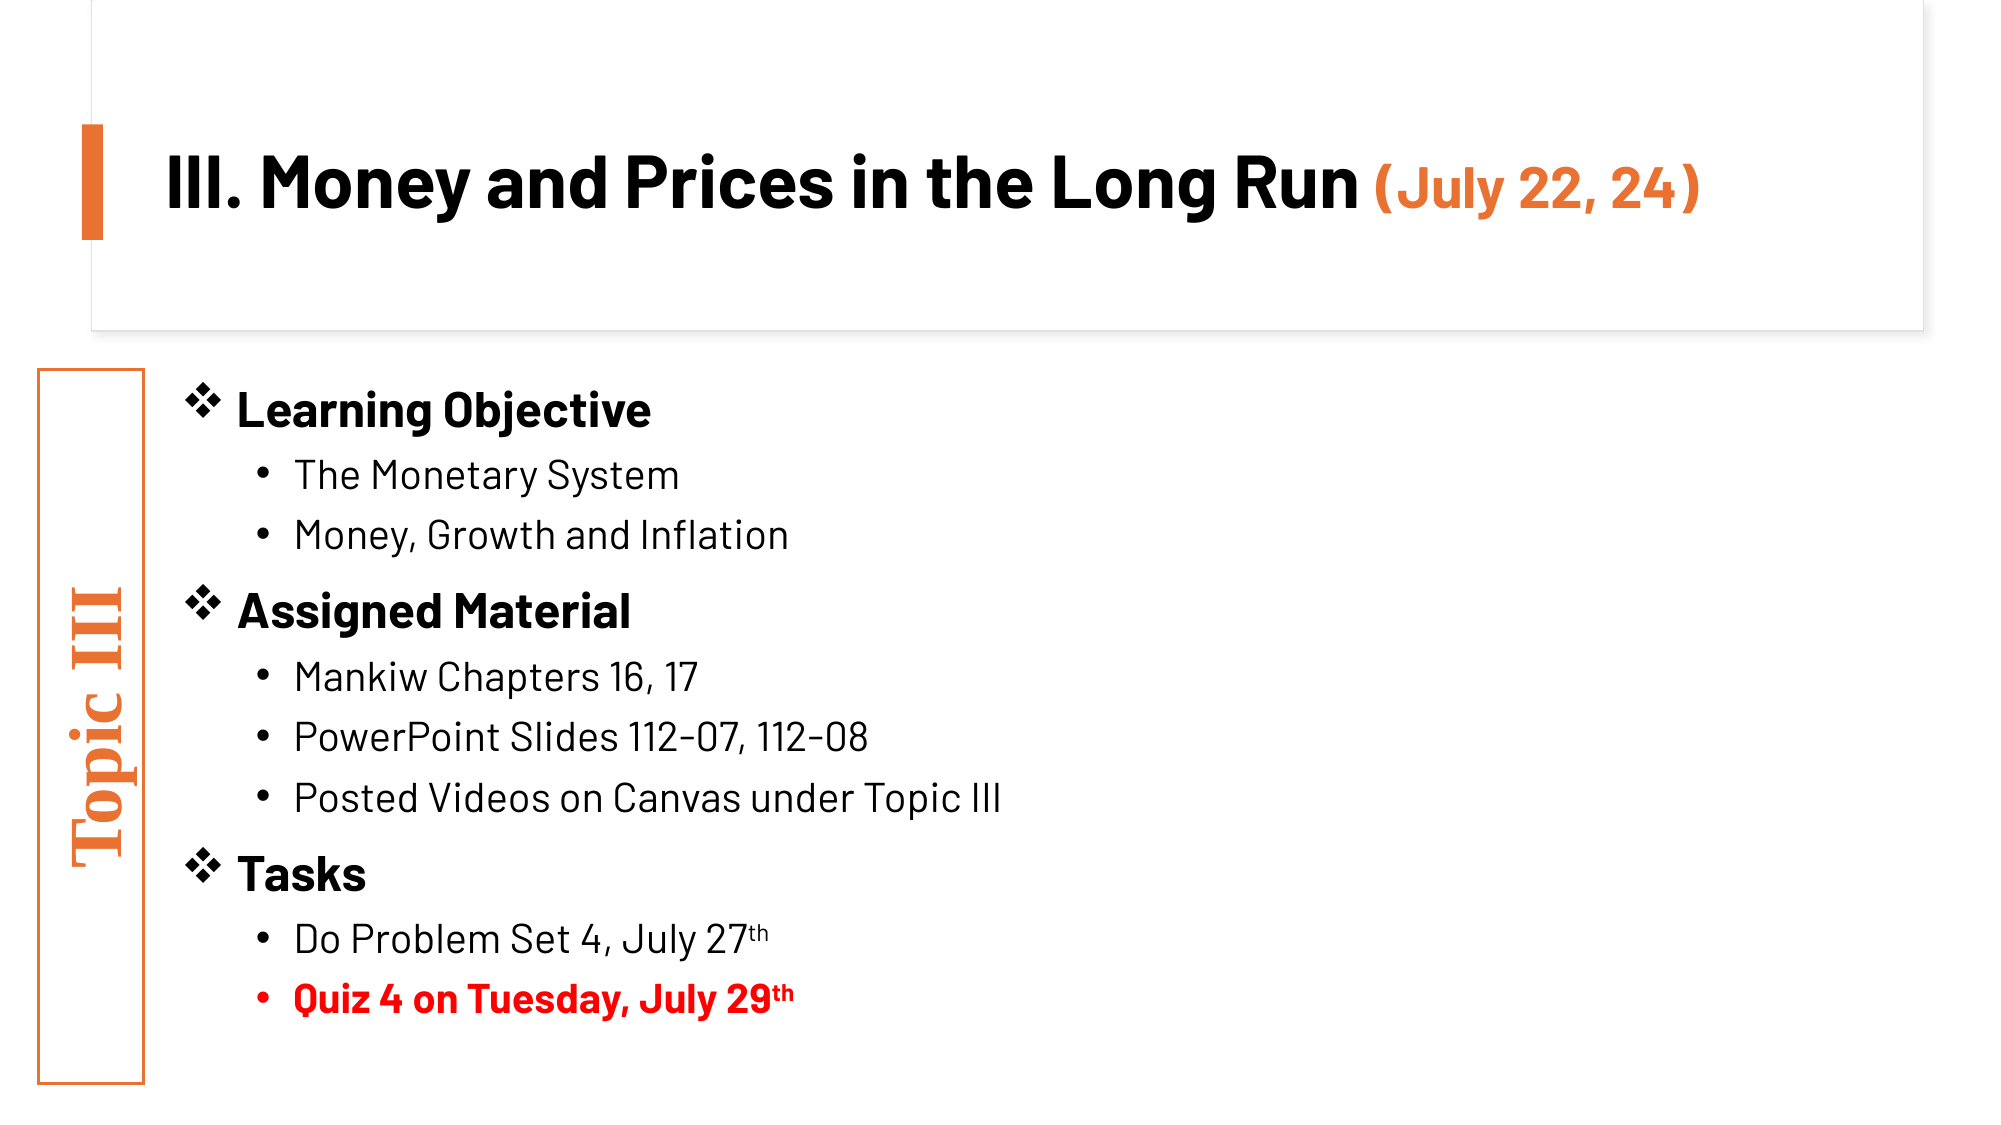

# III. Money and Prices in the Long Run (July 22, 24)

 Learning Objective
The Monetary System
Money, Growth and Inflation
 Assigned Material
Mankiw Chapters 16, 17
PowerPoint Slides 112-07, 112-08
Posted Videos on Canvas under Topic III
 Tasks
Do Problem Set 4, July 27th
Quiz 4 on Tuesday, July 29th

Topic III